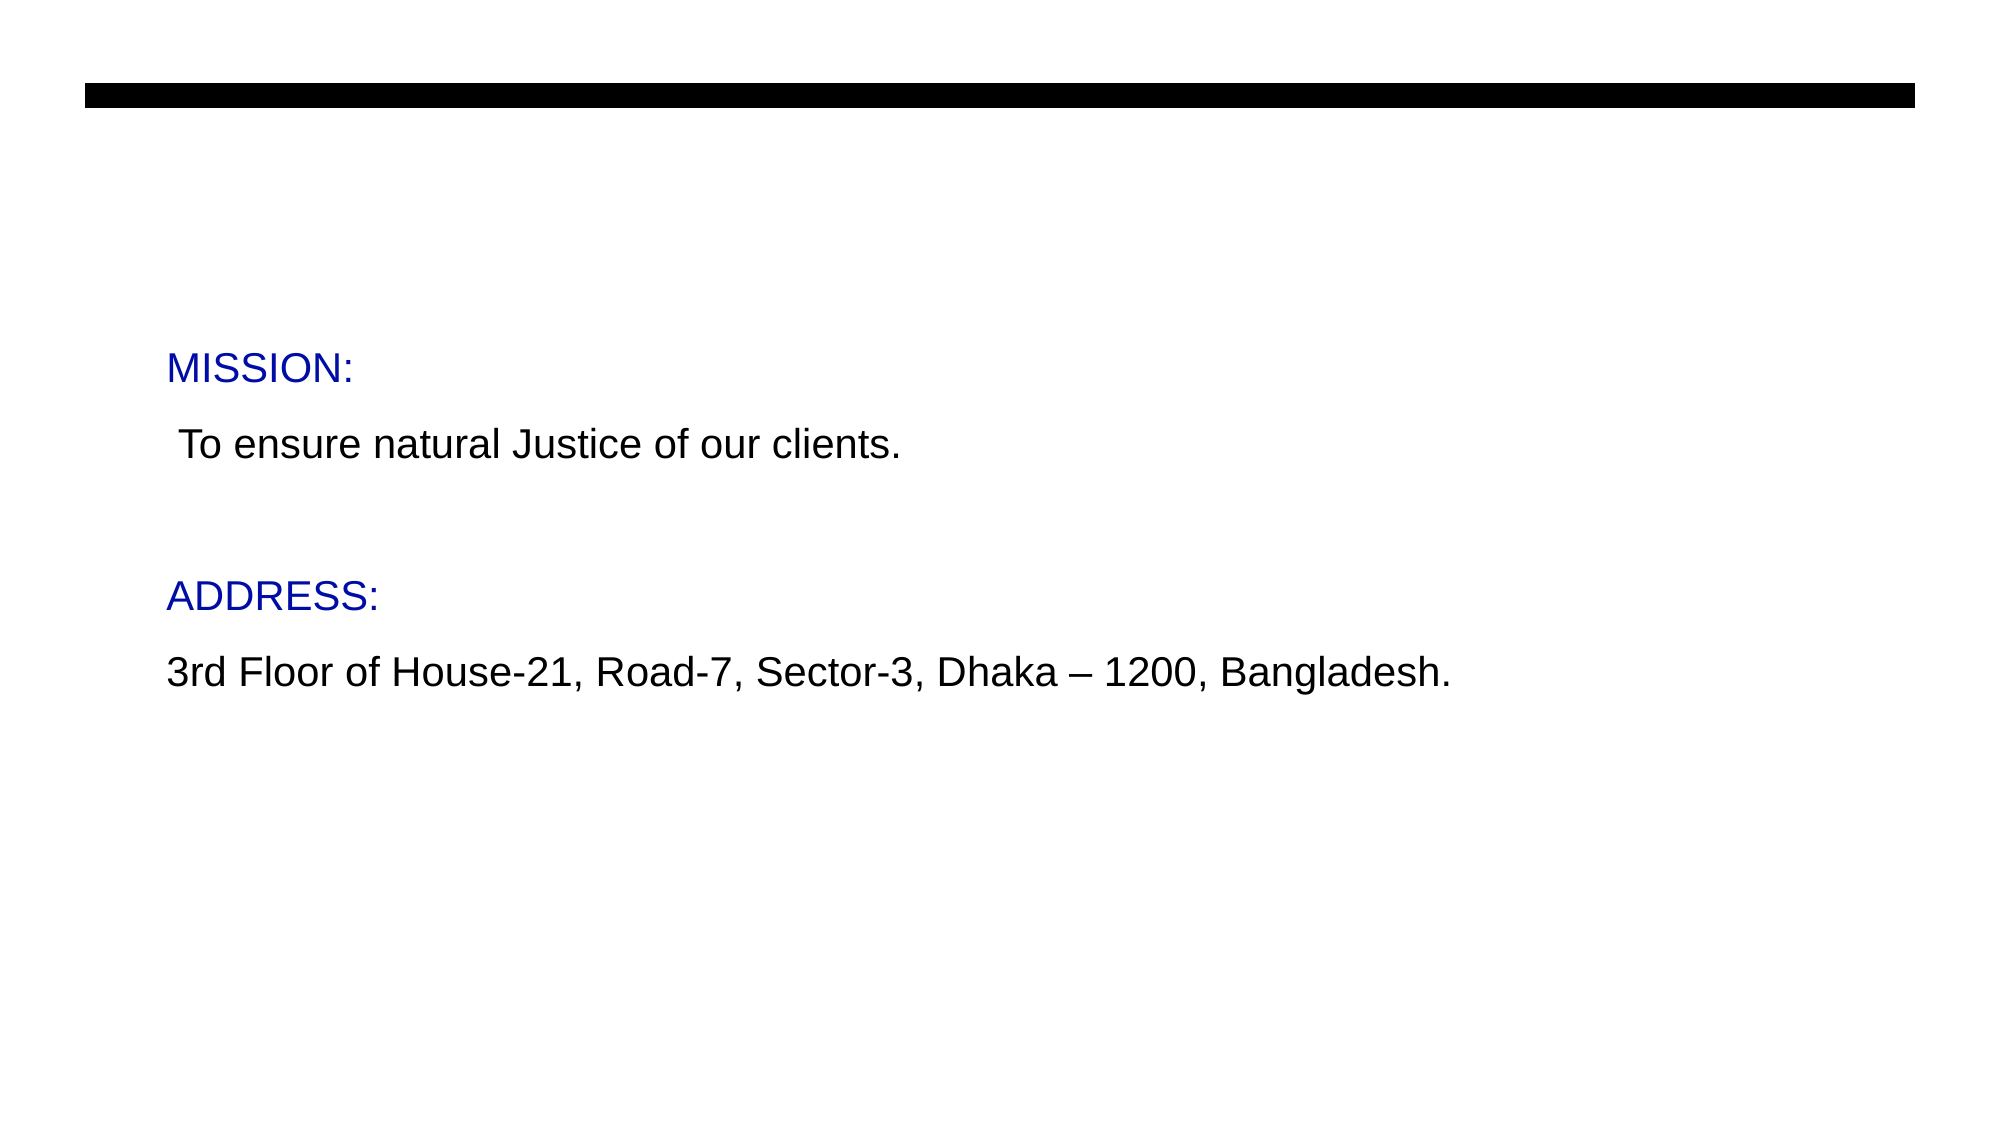

MISSION:
 To ensure natural Justice of our clients.

ADDRESS:
3rd Floor of House-21, Road-7, Sector-3, Dhaka – 1200, Bangladesh.